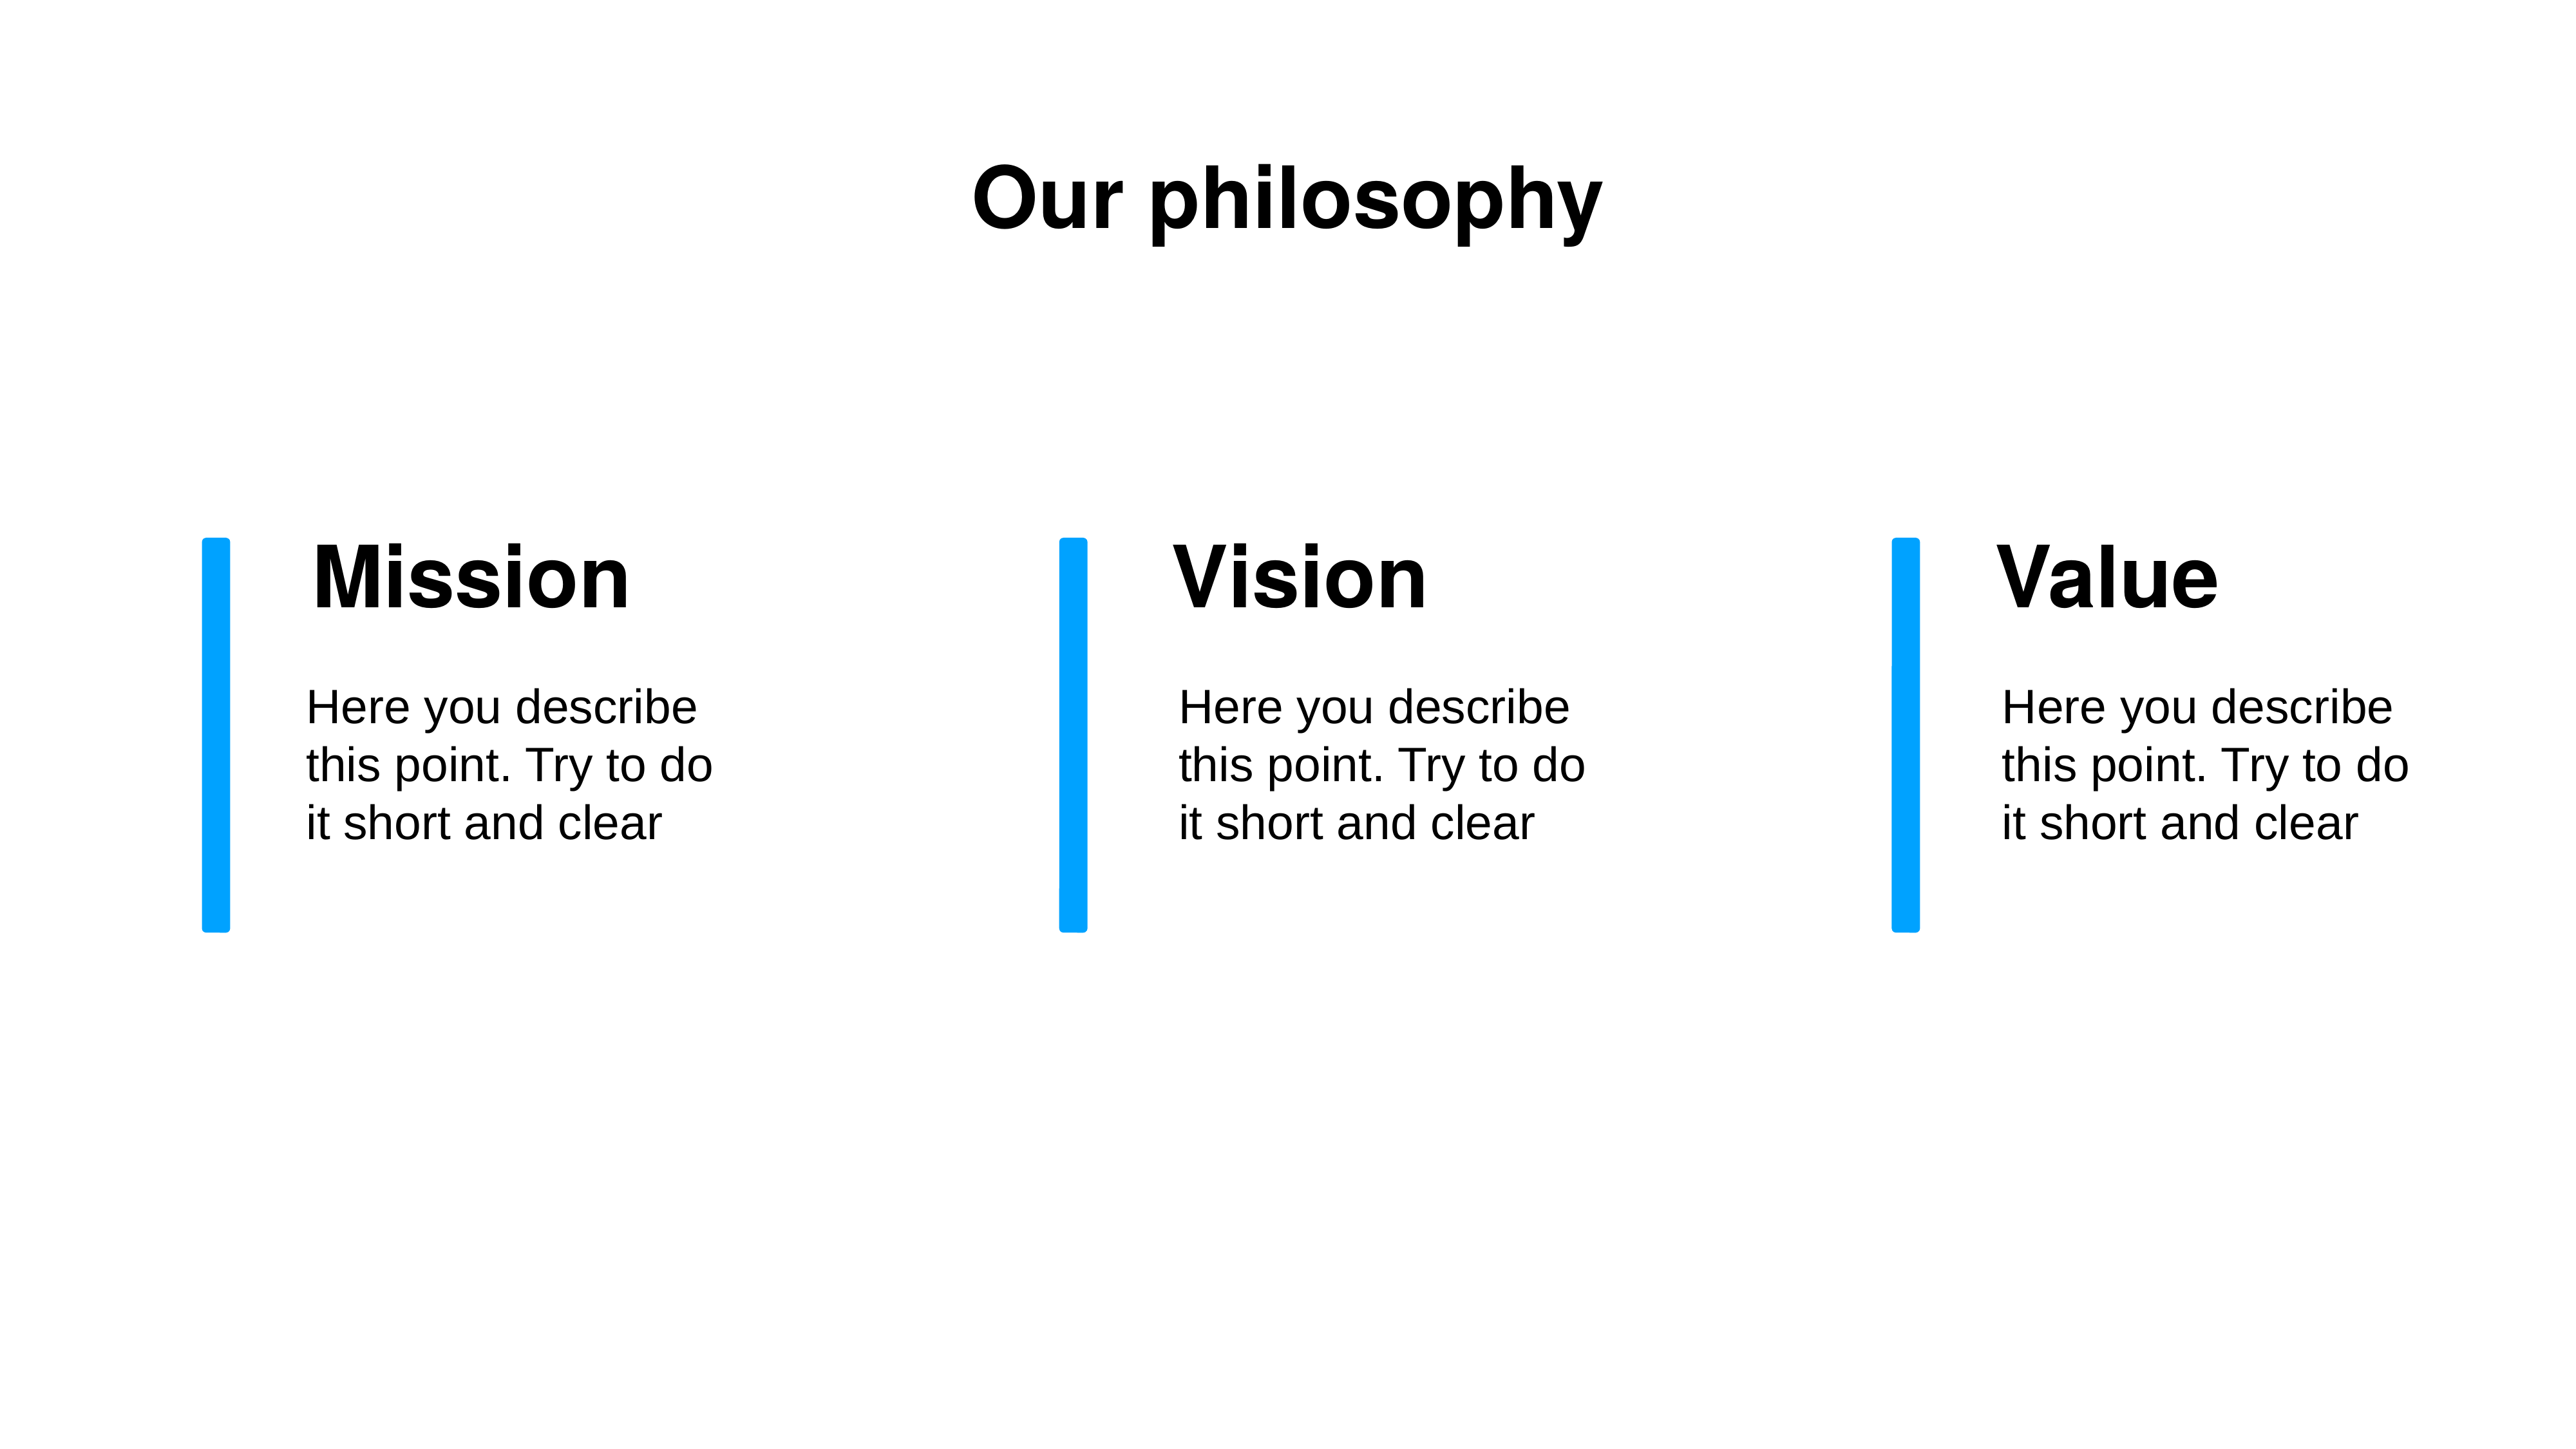

Our philosophy
Mission
Vision
Value
Here you describe this point. Try to do it short and clear
Here you describe this point. Try to do it short and clear
Here you describe this point. Try to do it short and clear